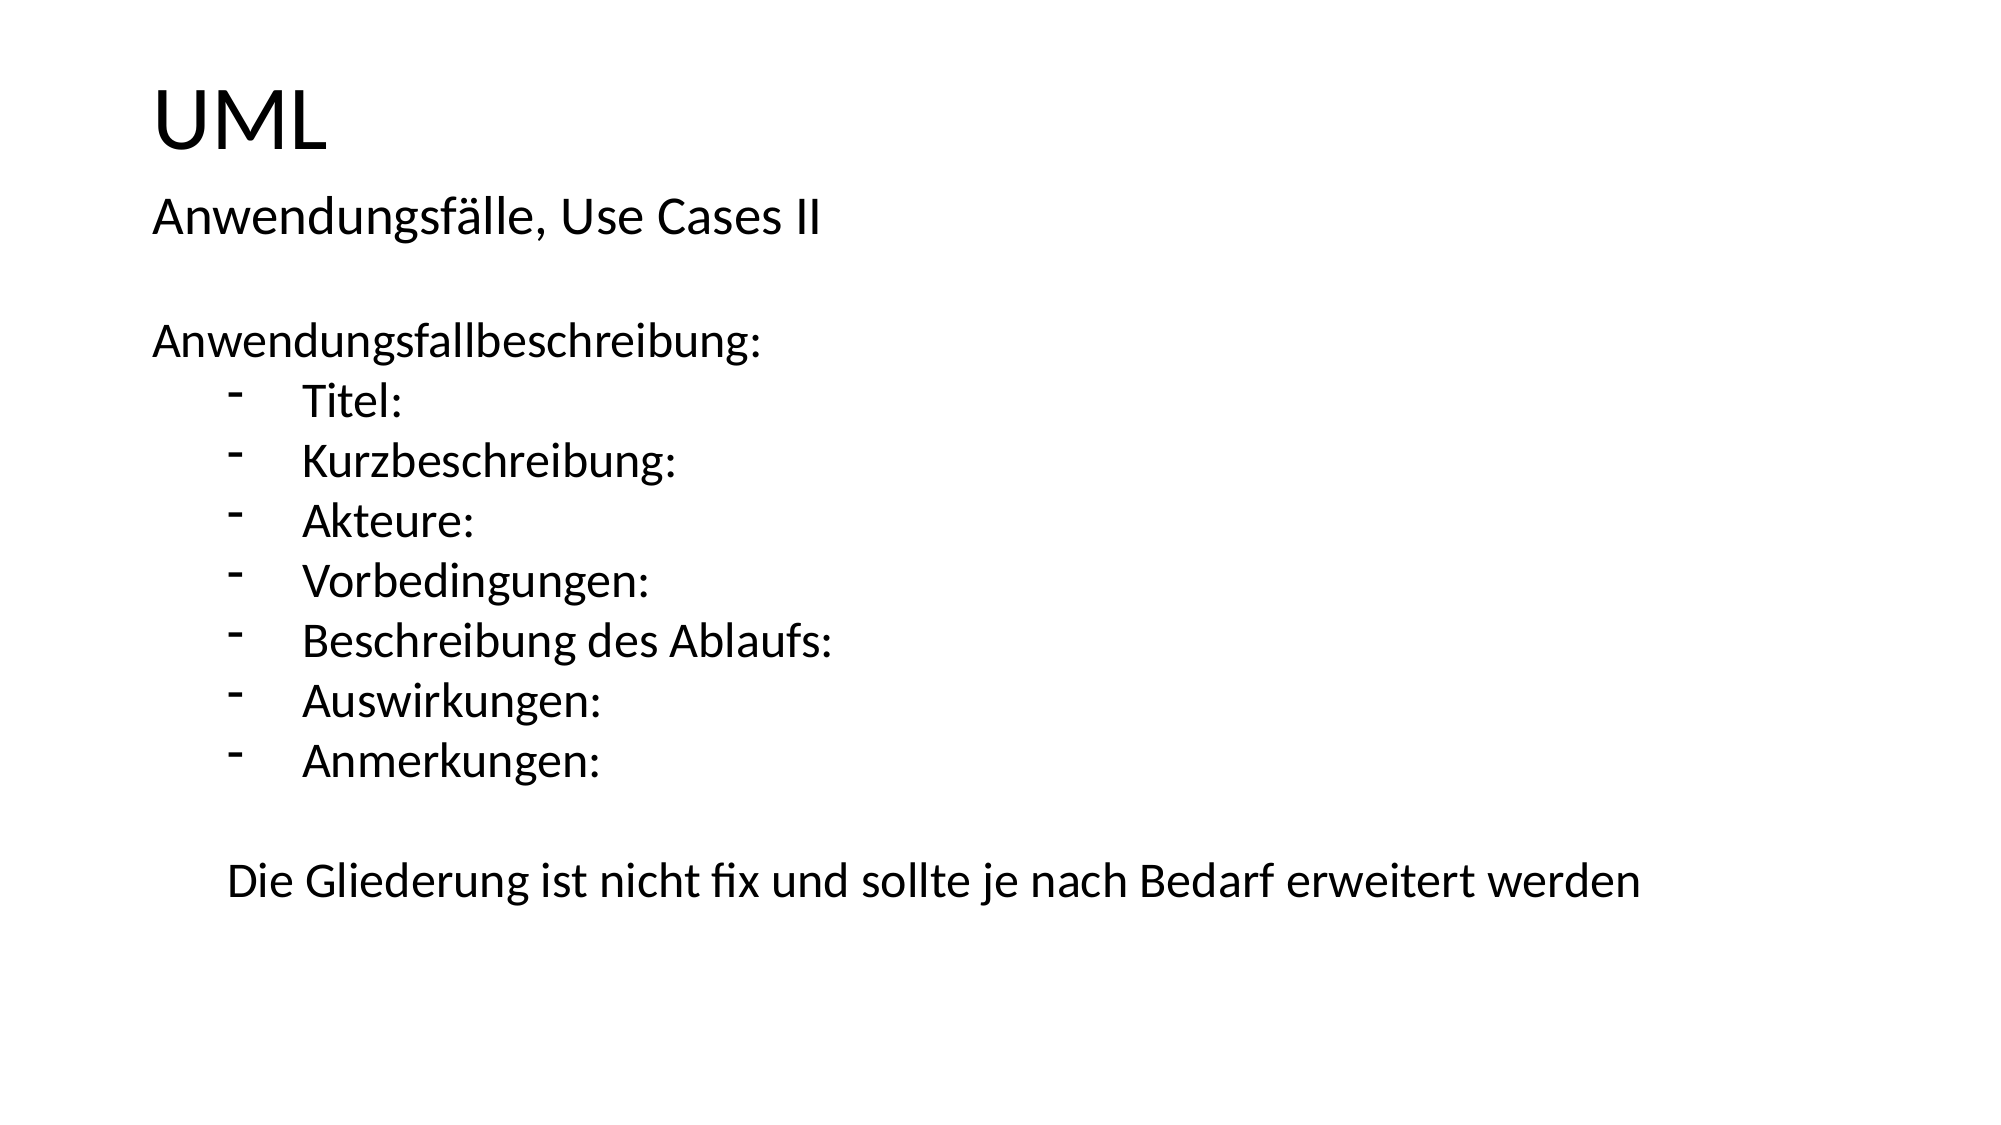

# UML
Anwendungsfälle, Use Cases II
Anwendungsfallbeschreibung:
Titel:
Kurzbeschreibung:
Akteure:
Vorbedingungen:
Beschreibung des Ablaufs:
Auswirkungen:
Anmerkungen:

Die Gliederung ist nicht fix und sollte je nach Bedarf erweitert werden